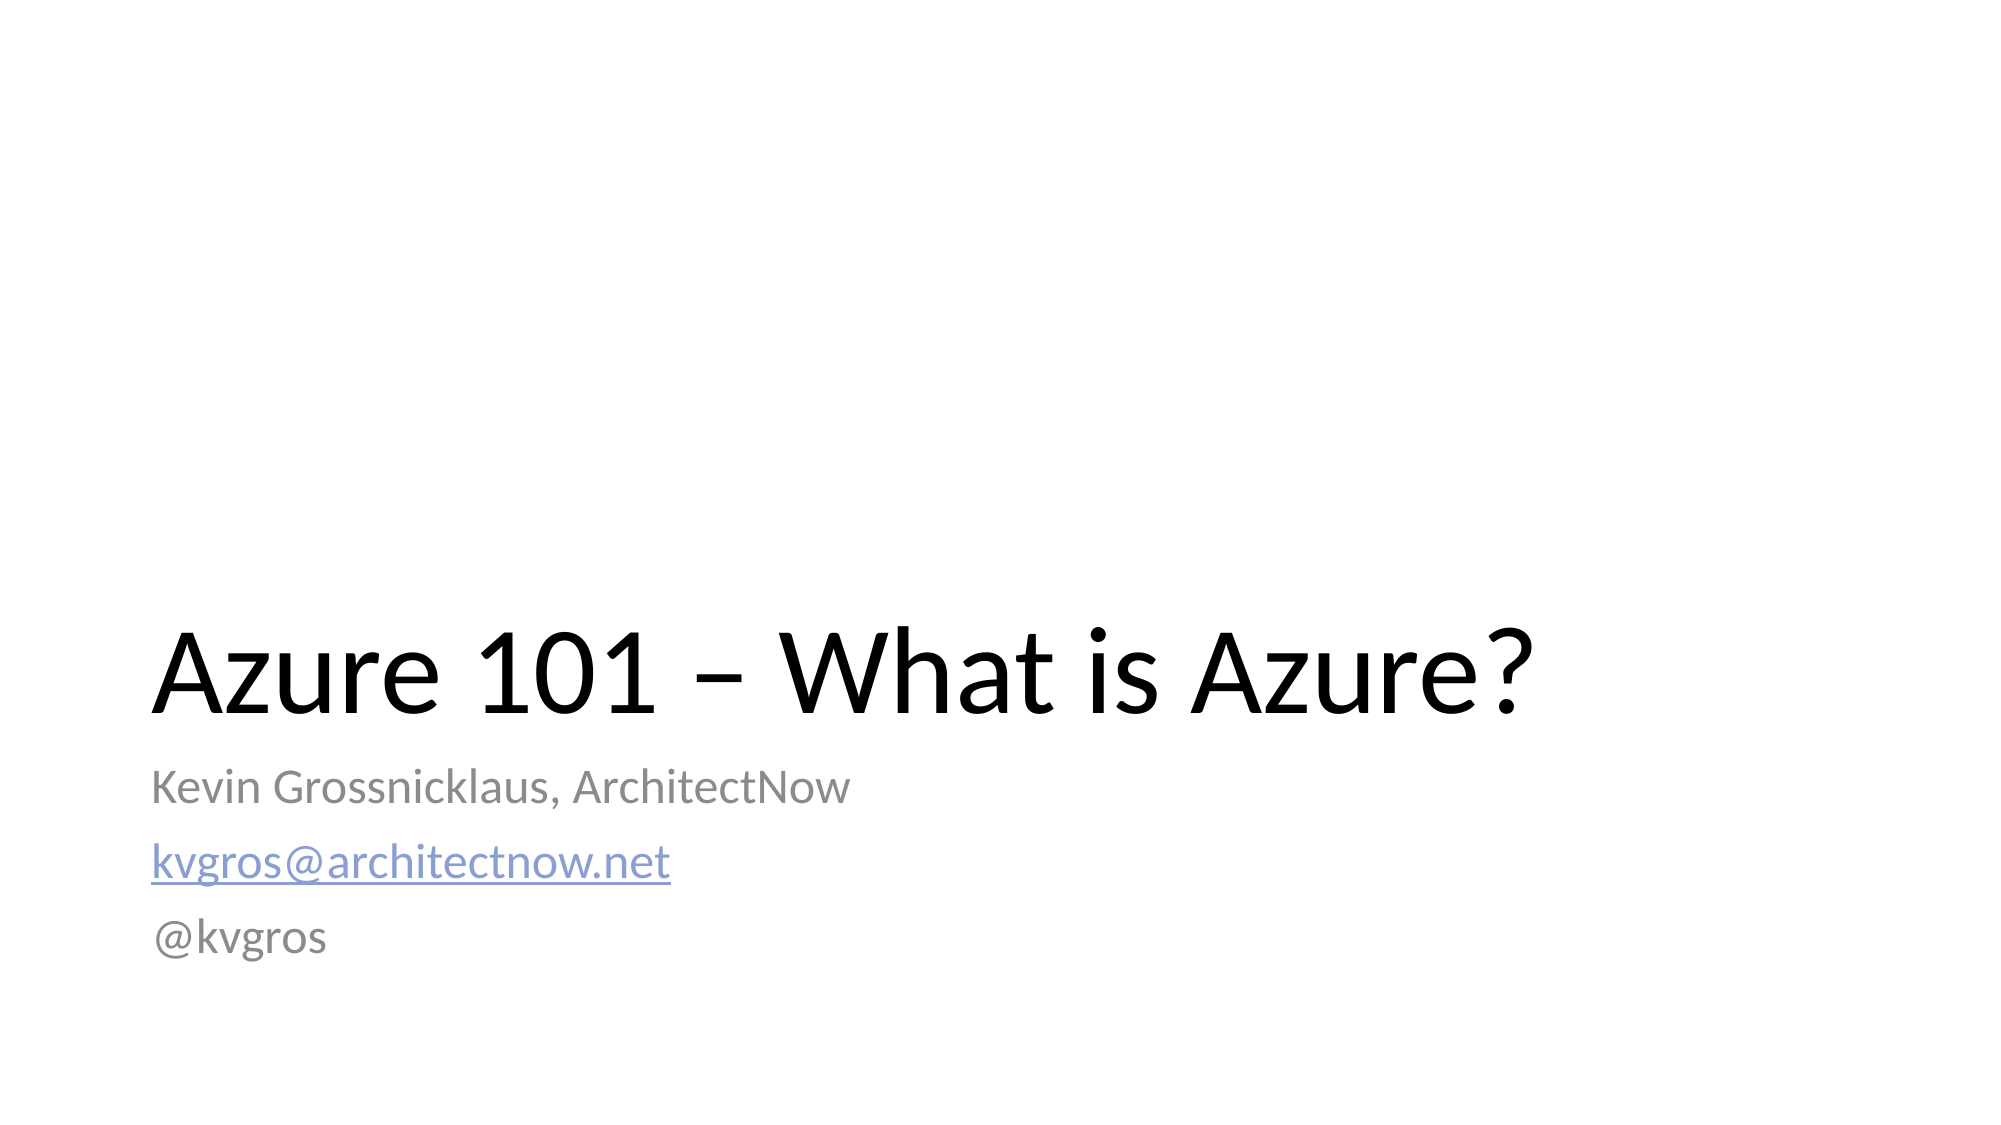

# Azure 101 – What is Azure?
Kevin Grossnicklaus, ArchitectNow
kvgros@architectnow.net
@kvgros